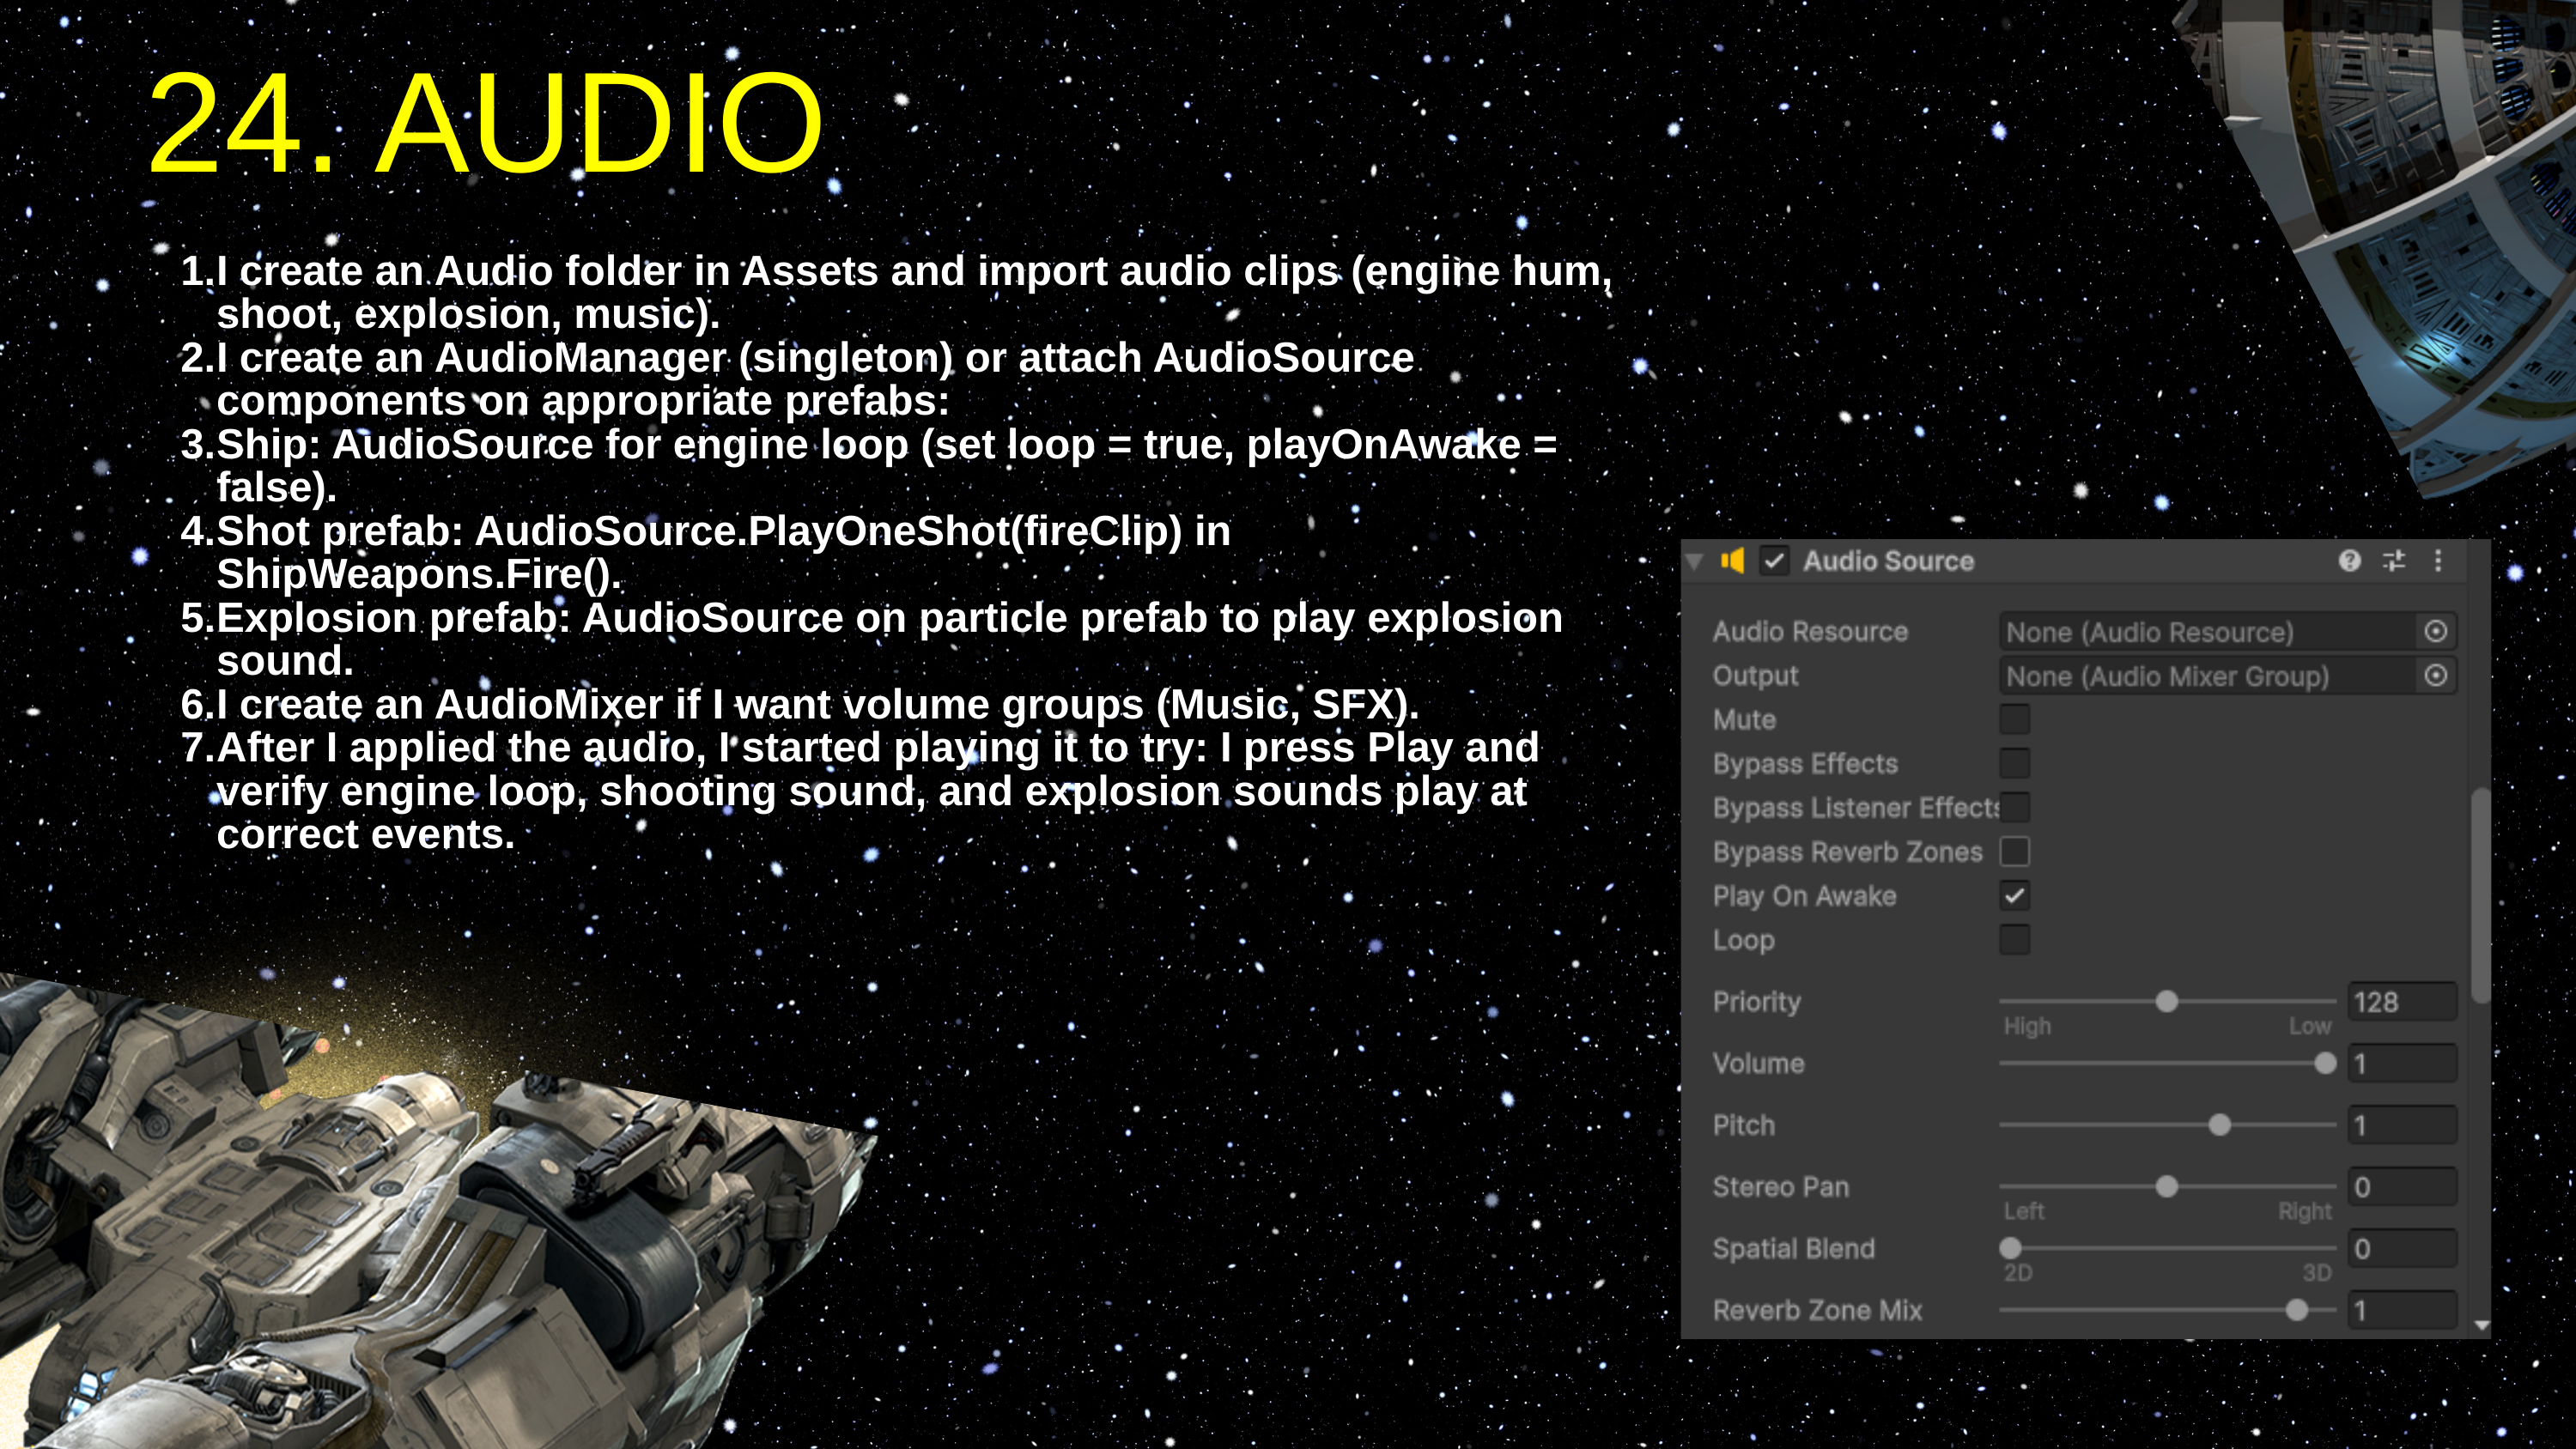

24. AUDIO

I create an Audio folder in Assets and import audio clips (engine hum, shoot, explosion, music).
I create an AudioManager (singleton) or attach AudioSource components on appropriate prefabs:
Ship: AudioSource for engine loop (set loop = true, playOnAwake = false).
Shot prefab: AudioSource.PlayOneShot(fireClip) in ShipWeapons.Fire().
Explosion prefab: AudioSource on particle prefab to play explosion sound.
I create an AudioMixer if I want volume groups (Music, SFX).
After I applied the audio, I started playing it to try: I press Play and verify engine loop, shooting sound, and explosion sounds play at correct events.